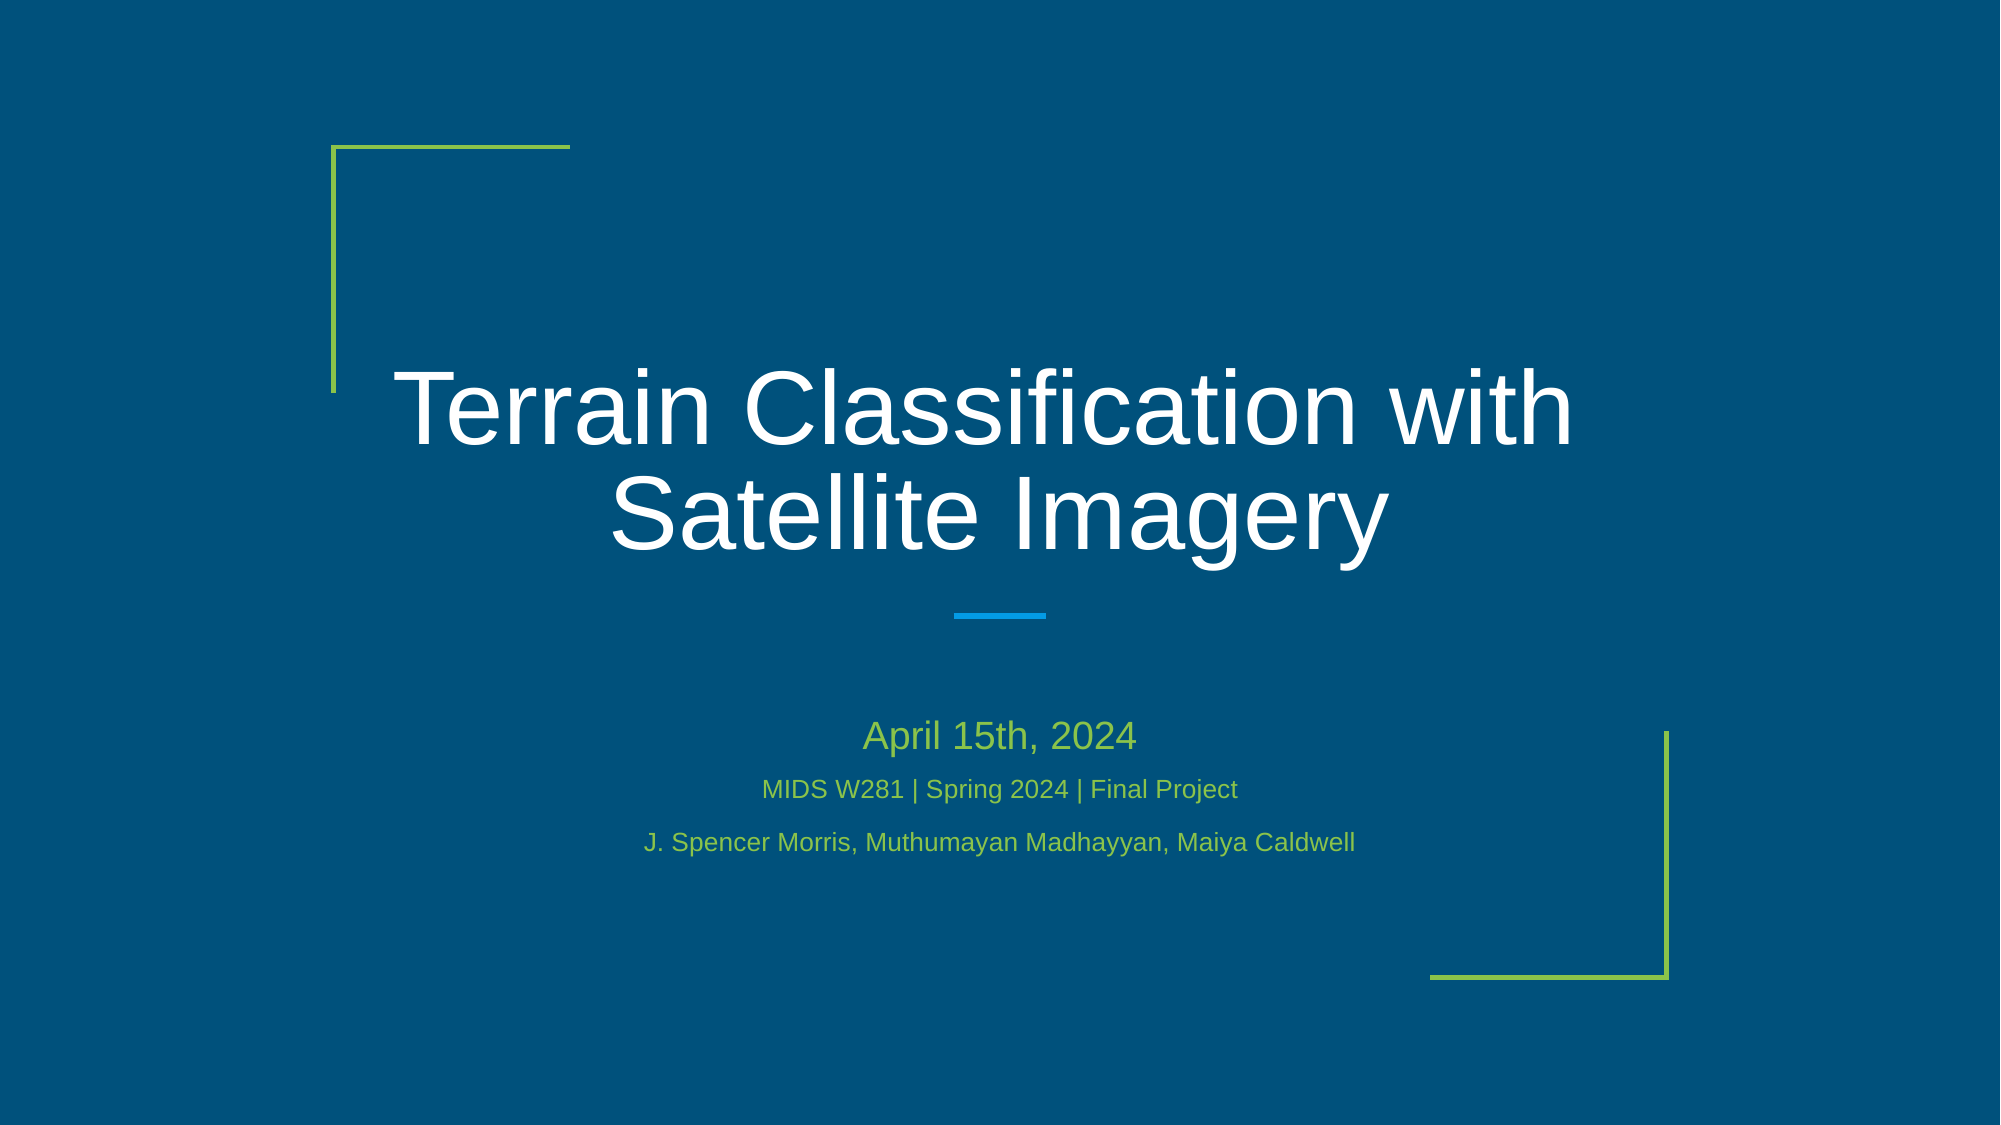

# Terrain Classification with Satellite Imagery

April 15th, 2024

MIDS W281 | Spring 2024 | Final Project

J. Spencer Morris, Muthumayan Madhayyan, Maiya Caldwell